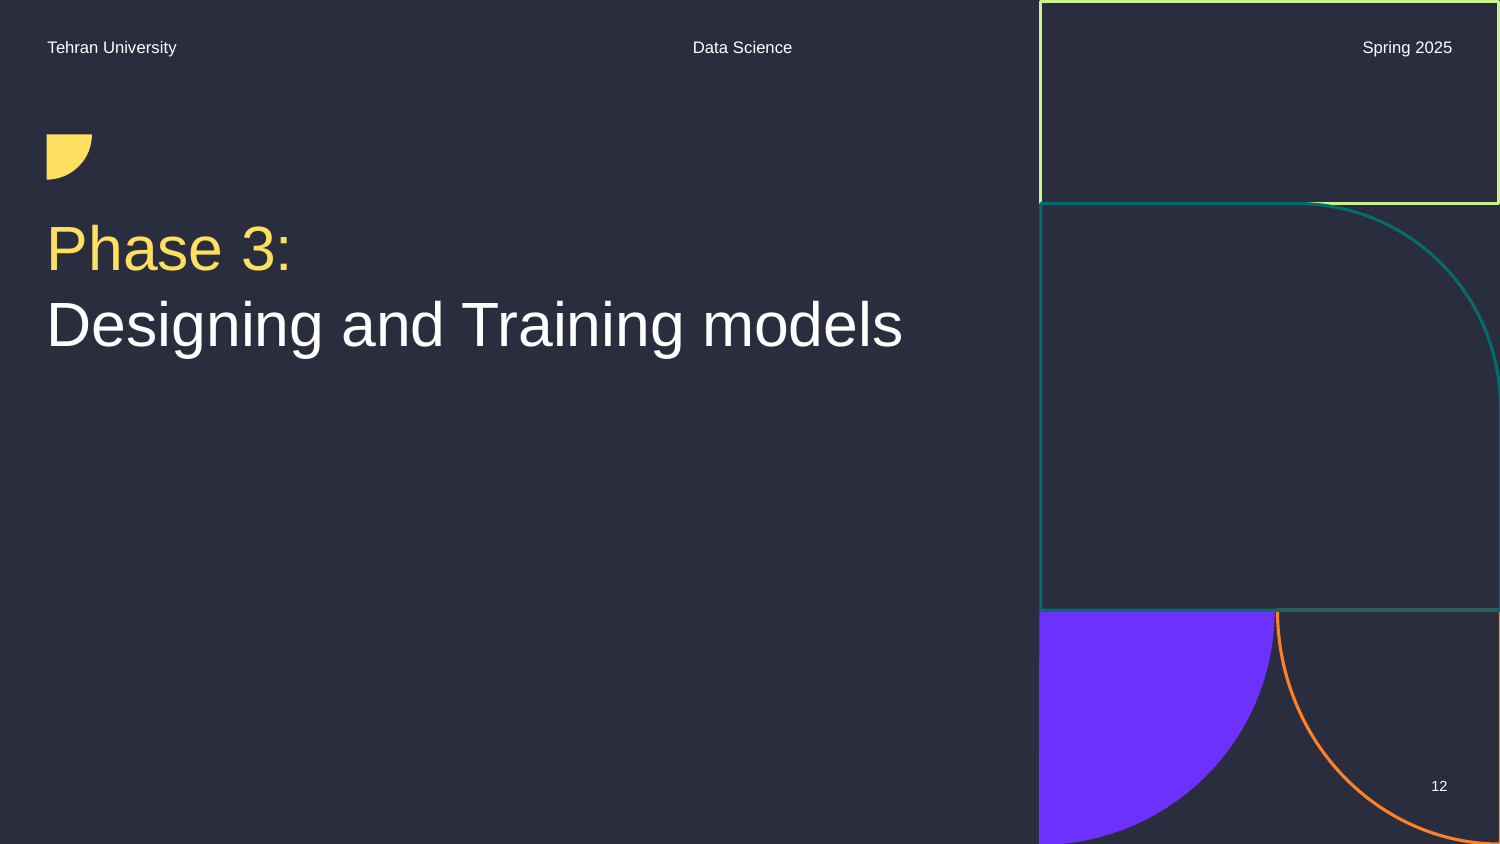

Tehran University

Data Science

Spring 2025

# Phase 3:
Designing and Training models